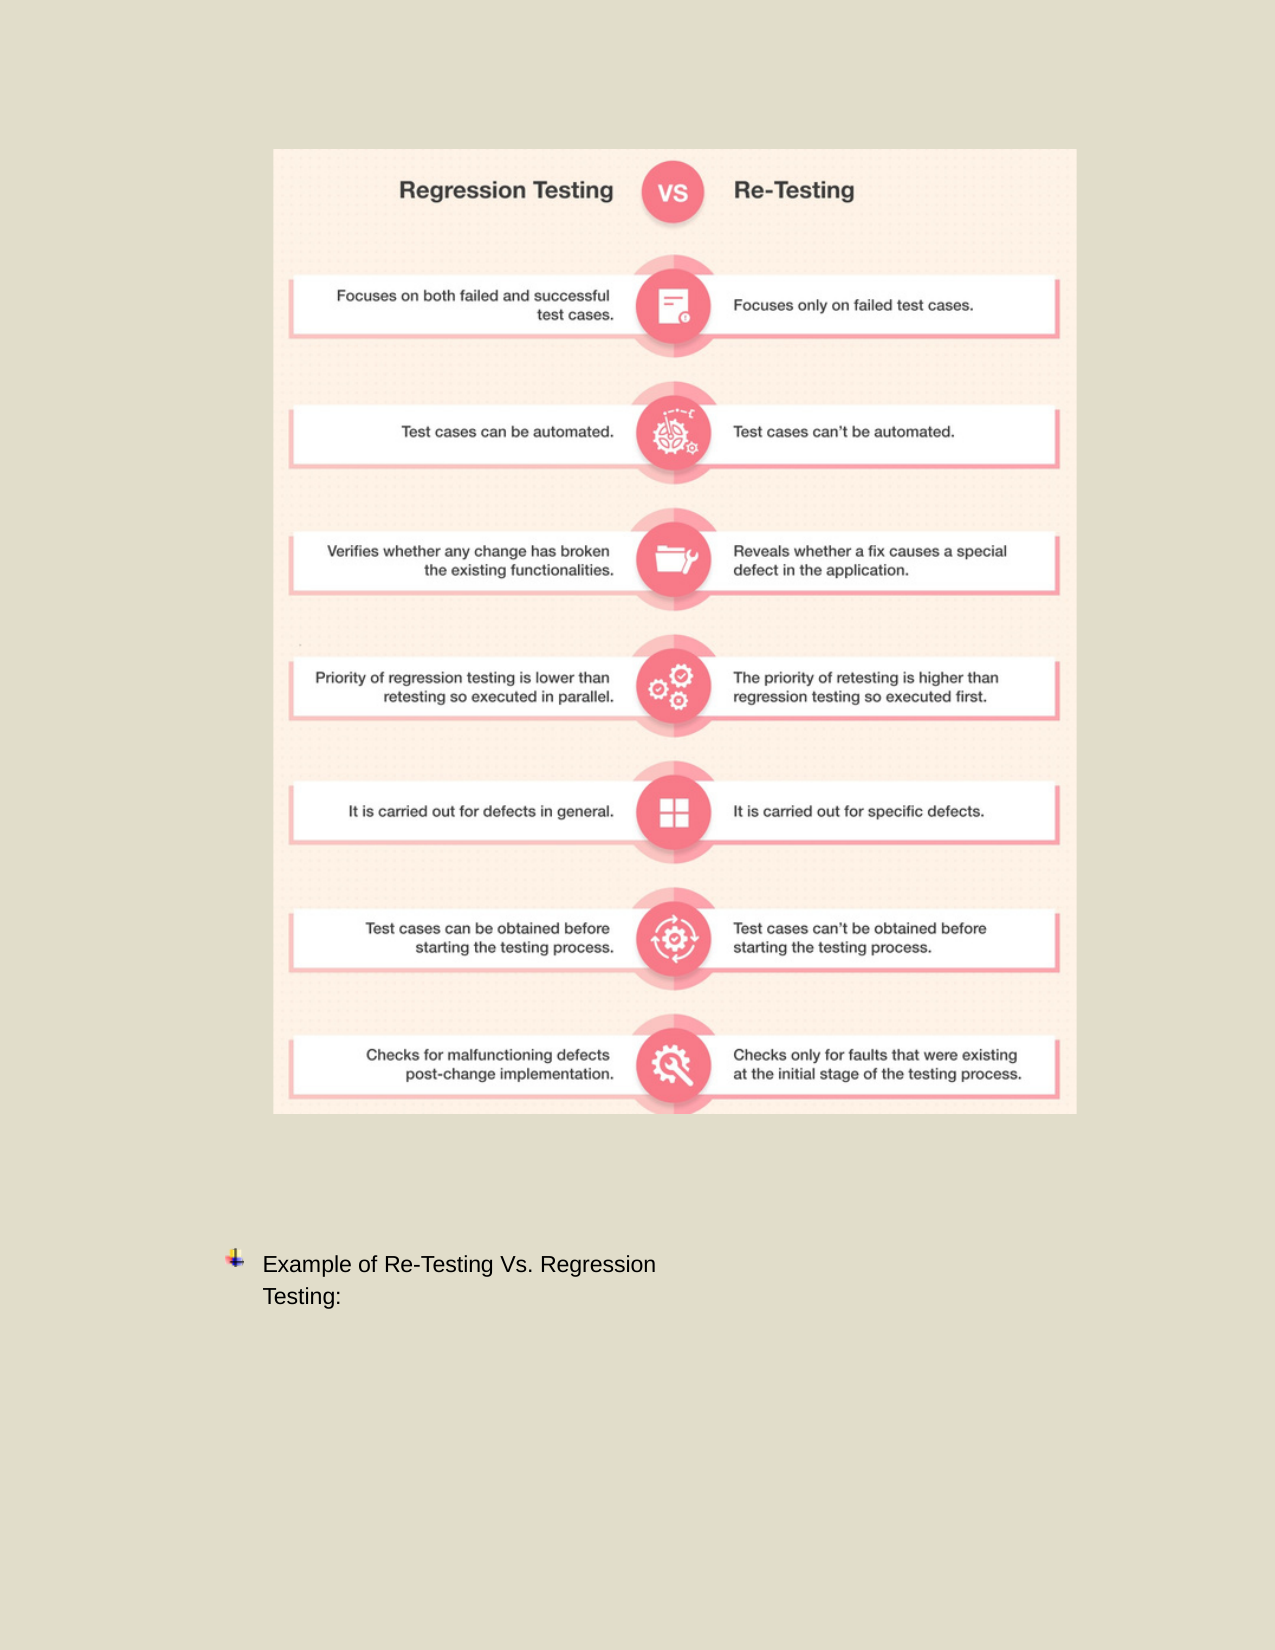

Mr. RANJIT KUMBHAR  7757962804
Example of Re-Testing Vs. Regression Testing: